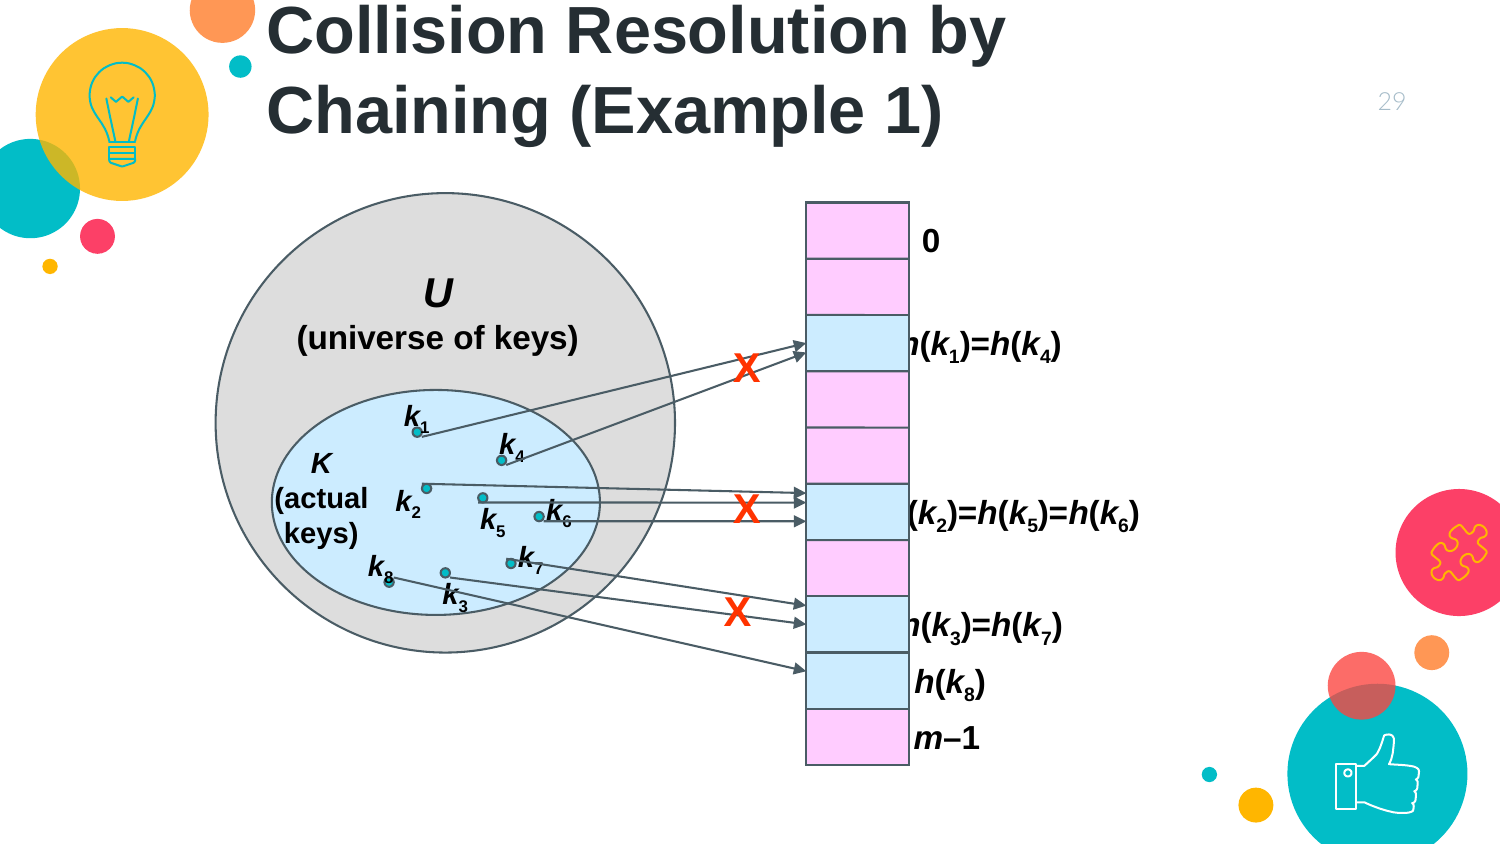

Collision Resolution by Chaining (Example 1)
29

0
U
(universe of keys)

h(k1)=h(k4)
X

k1
k4

K
(actual
keys)

X
k2

h(k2)=h(k5)=h(k6)
k6

k5

k7

k8

k3

X

h(k3)=h(k7)

h(k8)

m–1